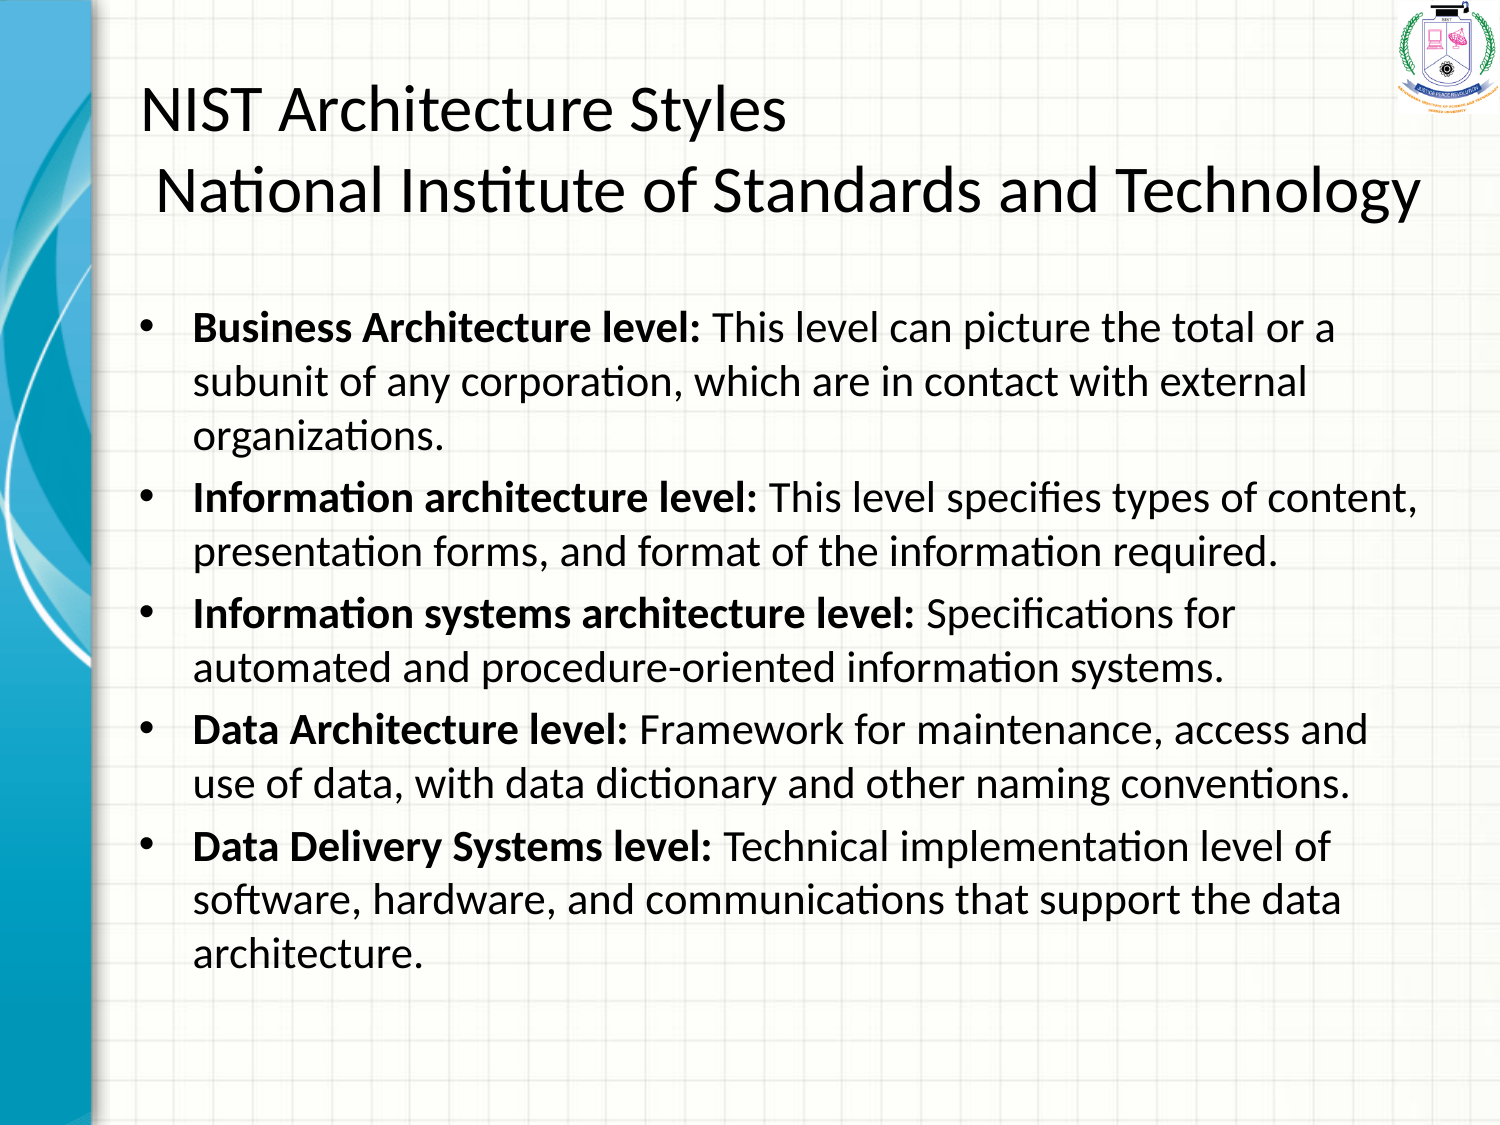

# NIST Architecture Styles  National Institute of Standards and Technology
Business Architecture level: This level can picture the total or a subunit of any corporation, which are in contact with external organizations.
Information architecture level: This level specifies types of content, presentation forms, and format of the information required.
Information systems architecture level: Specifications for automated and procedure-oriented information systems.
Data Architecture level: Framework for maintenance, access and use of data, with data dictionary and other naming conventions.
Data Delivery Systems level: Technical implementation level of software, hardware, and communications that support the data architecture.